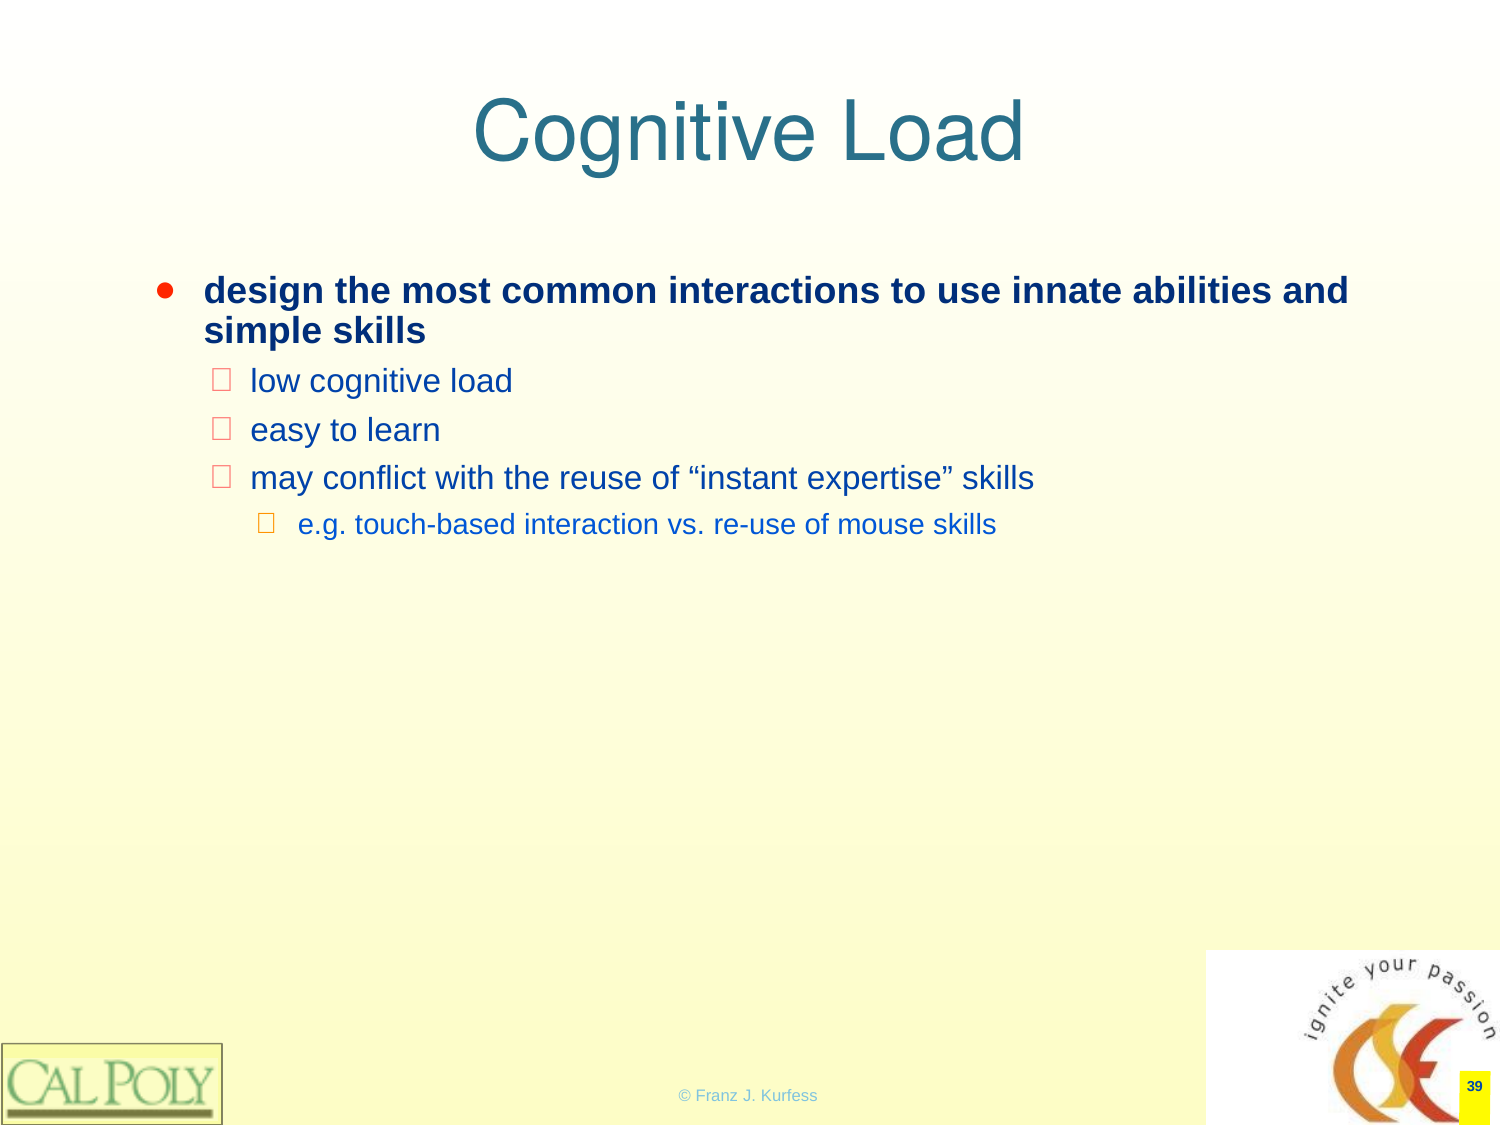

# Cognitive Load
design the most common interactions to use innate abilities and simple skills
low cognitive load
easy to learn
may conflict with the reuse of “instant expertise” skills
e.g. touch-based interaction vs. re-use of mouse skills
39